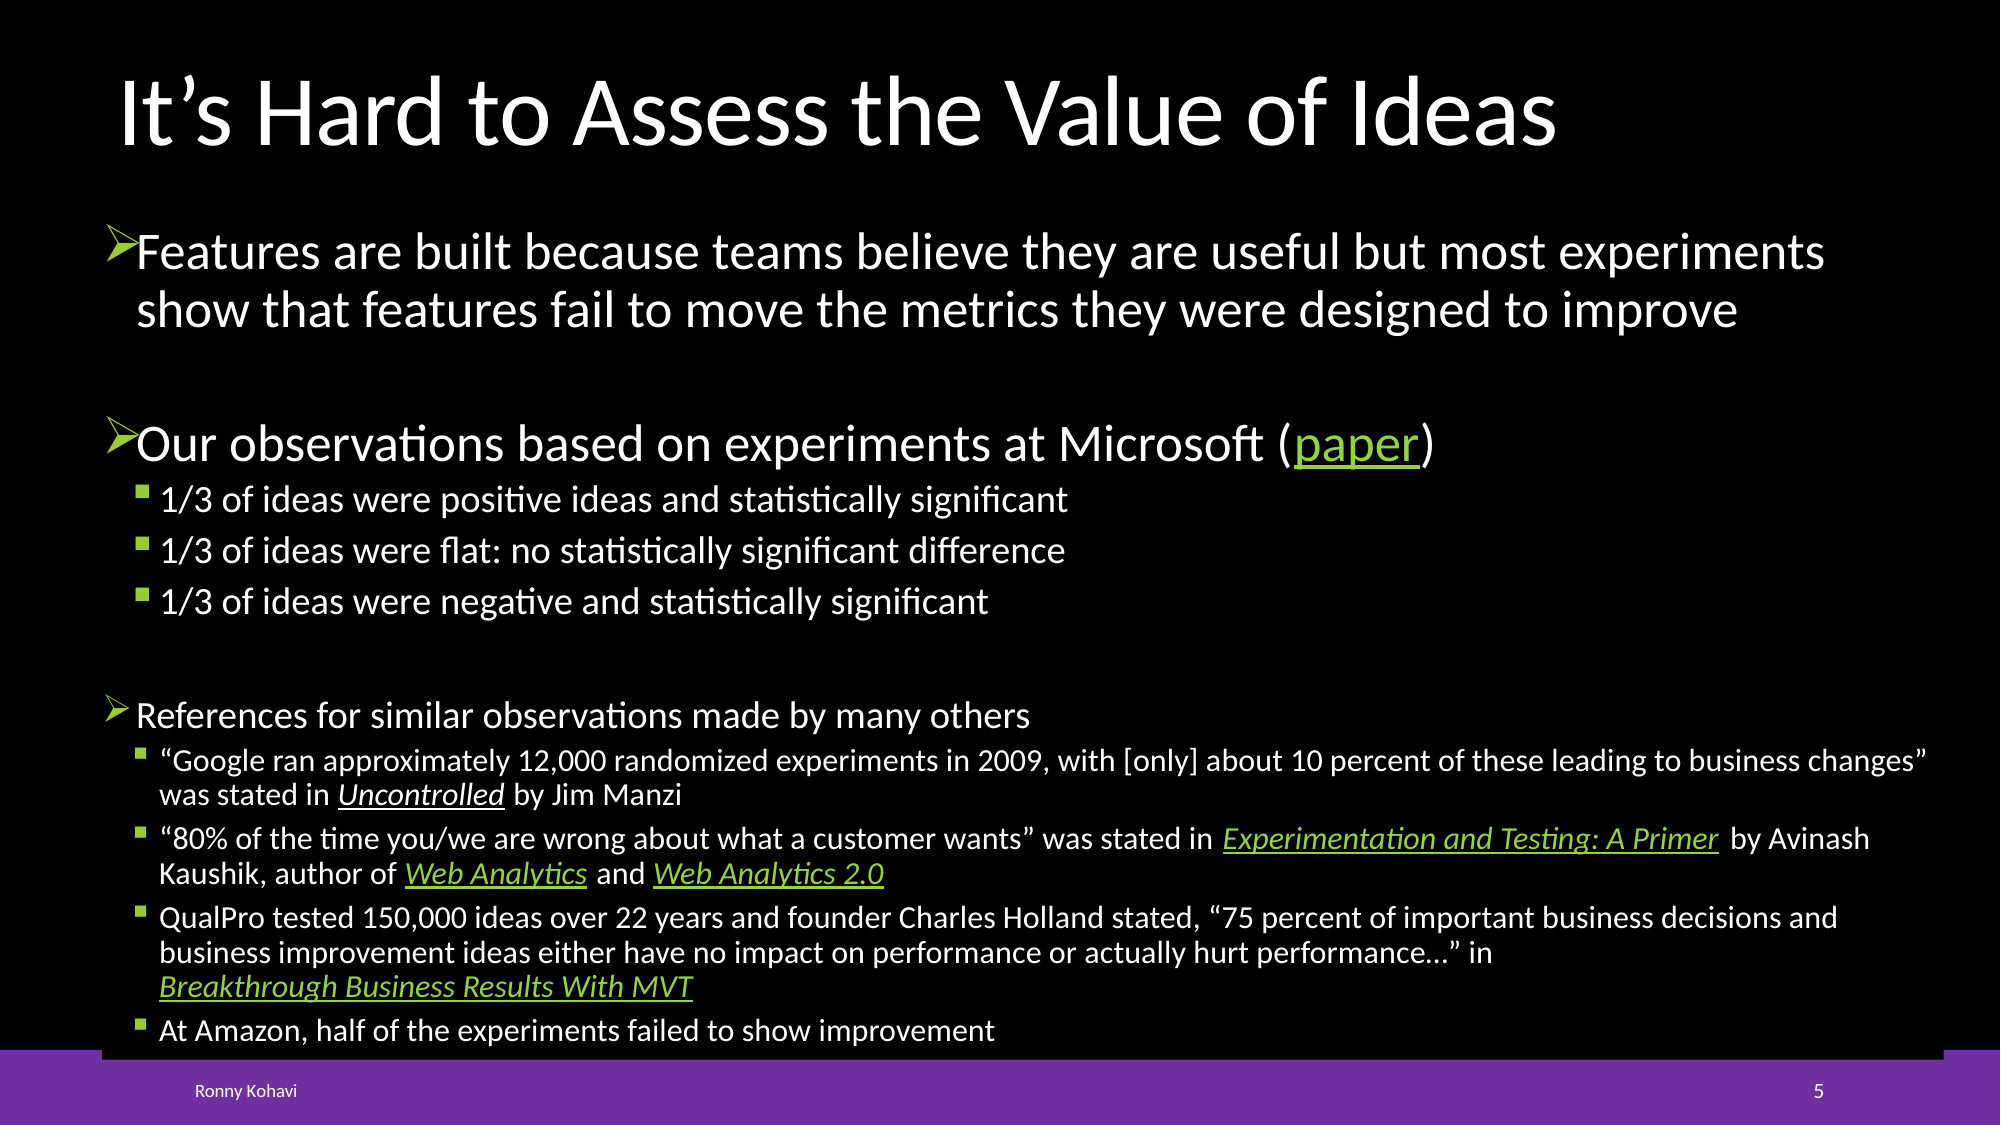

# It’s Hard to Assess the Value of Ideas
Features are built because teams believe they are useful but most experiments show that features fail to move the metrics they were designed to improve

Our observations based on experiments at Microsoft (paper)
1/3 of ideas were positive ideas and statistically significant
1/3 of ideas were flat: no statistically significant difference
1/3 of ideas were negative and statistically significant

References for similar observations made by many others
“Google ran approximately 12,000 randomized experiments in 2009, with [only] about 10 percent of these leading to business changes” was stated in Uncontrolled by Jim Manzi
“80% of the time you/we are wrong about what a customer wants” was stated in Experimentation and Testing: A Primer by Avinash Kaushik, author of Web Analytics and Web Analytics 2.0
QualPro tested 150,000 ideas over 22 years and founder Charles Holland stated, “75 percent of important business decisions and business improvement ideas either have no impact on performance or actually hurt performance…” in Breakthrough Business Results With MVT
At Amazon, half of the experiments failed to show improvement
Ronny Kohavi
5